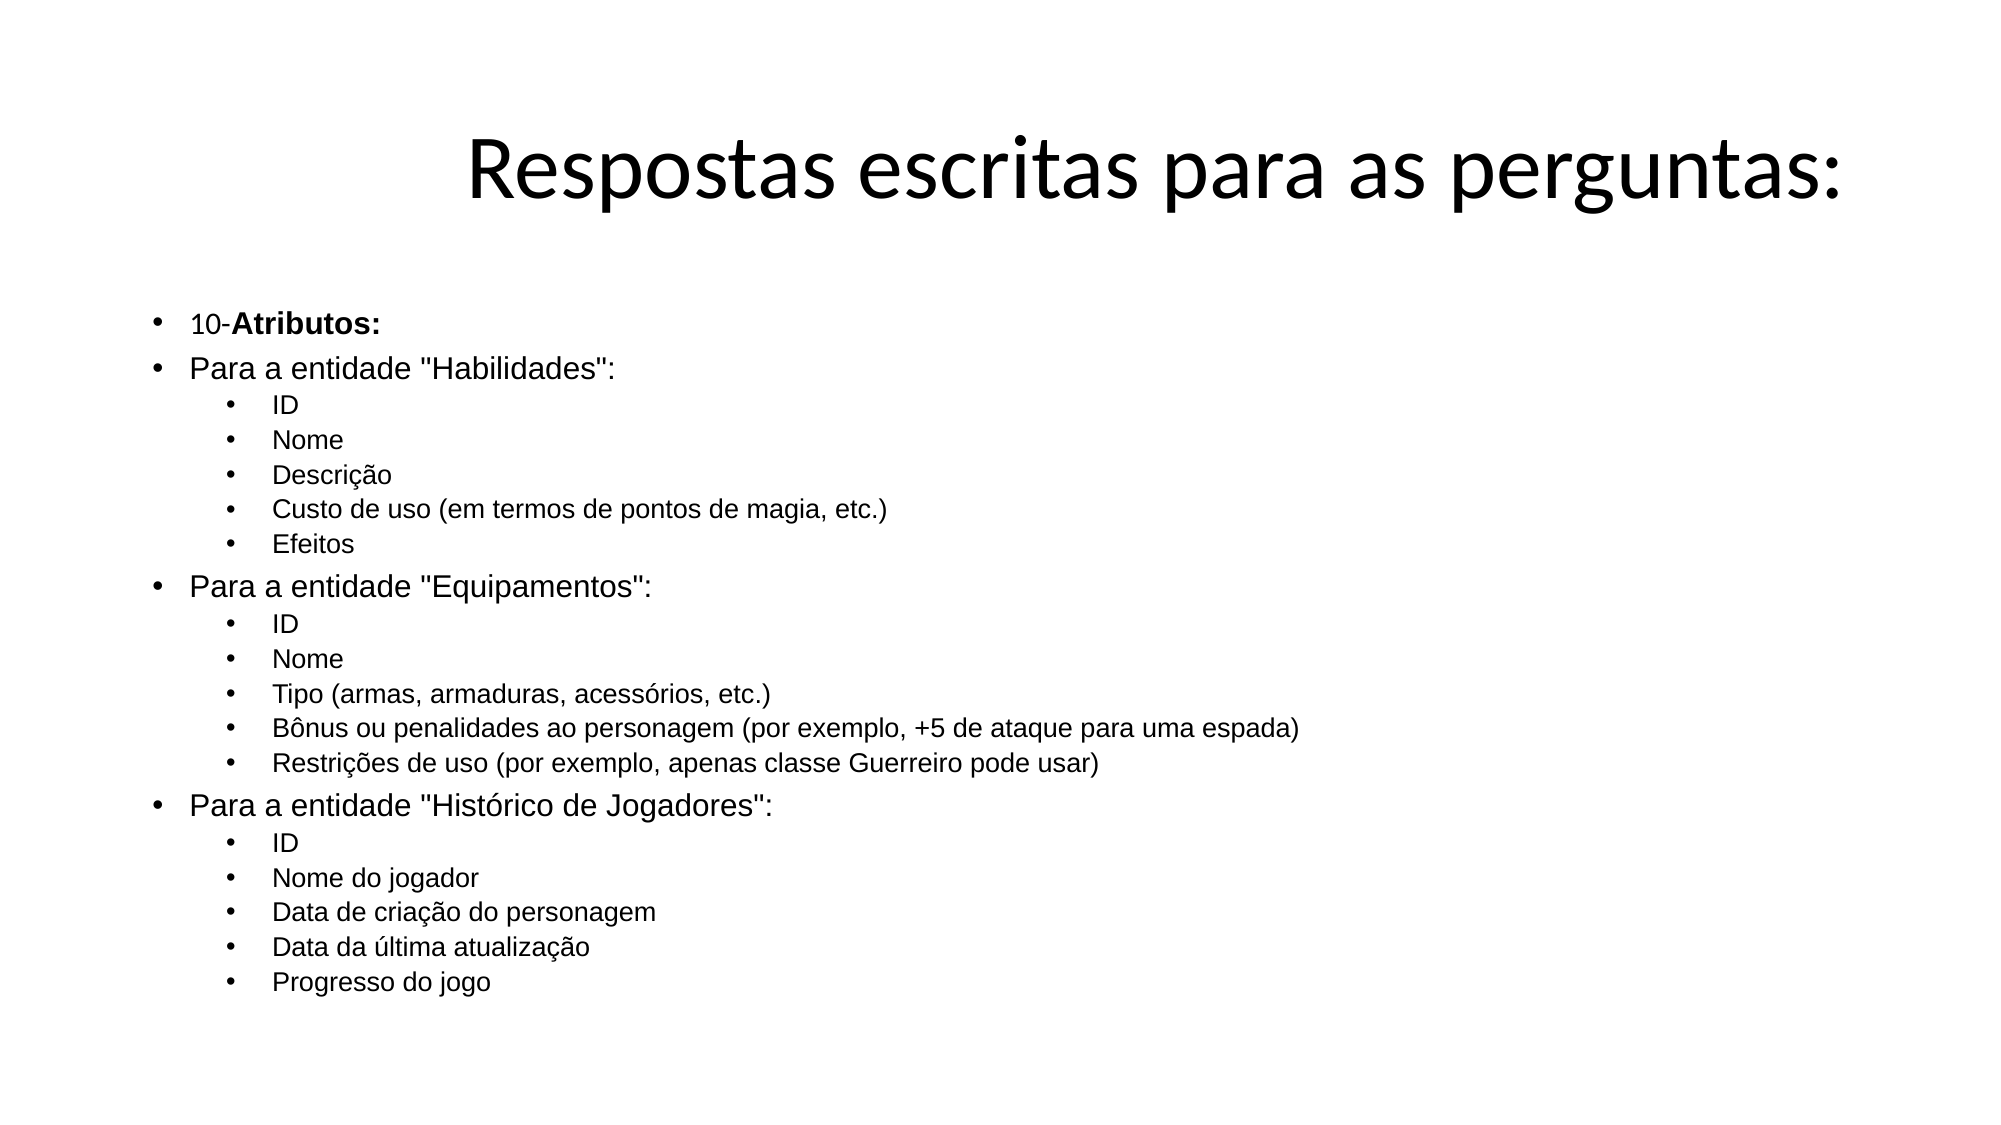

# Respostas escritas para as perguntas:
10-Atributos:
Para a entidade "Habilidades":
ID
Nome
Descrição
Custo de uso (em termos de pontos de magia, etc.)
Efeitos
Para a entidade "Equipamentos":
ID
Nome
Tipo (armas, armaduras, acessórios, etc.)
Bônus ou penalidades ao personagem (por exemplo, +5 de ataque para uma espada)
Restrições de uso (por exemplo, apenas classe Guerreiro pode usar)
Para a entidade "Histórico de Jogadores":
ID
Nome do jogador
Data de criação do personagem
Data da última atualização
Progresso do jogo